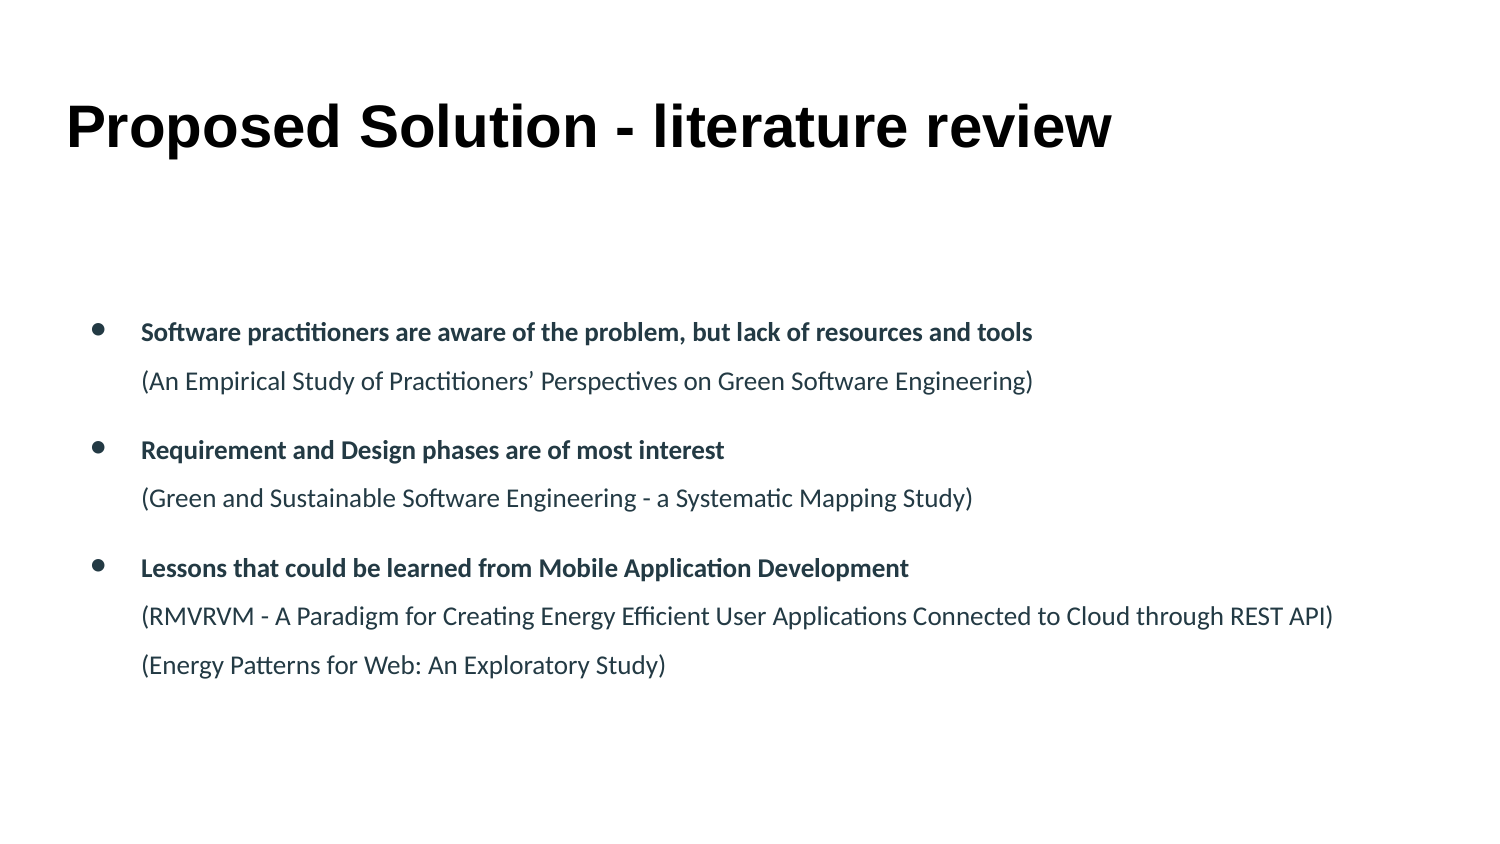

# Proposed Solution - literature review

Software practitioners are aware of the problem, but lack of resources and tools
(An Empirical Study of Practitioners’ Perspectives on Green Software Engineering)
Requirement and Design phases are of most interest
(Green and Sustainable Software Engineering - a Systematic Mapping Study)
Lessons that could be learned from Mobile Application Development
(RMVRVM - A Paradigm for Creating Energy Efficient User Applications Connected to Cloud through REST API)
(Energy Patterns for Web: An Exploratory Study)